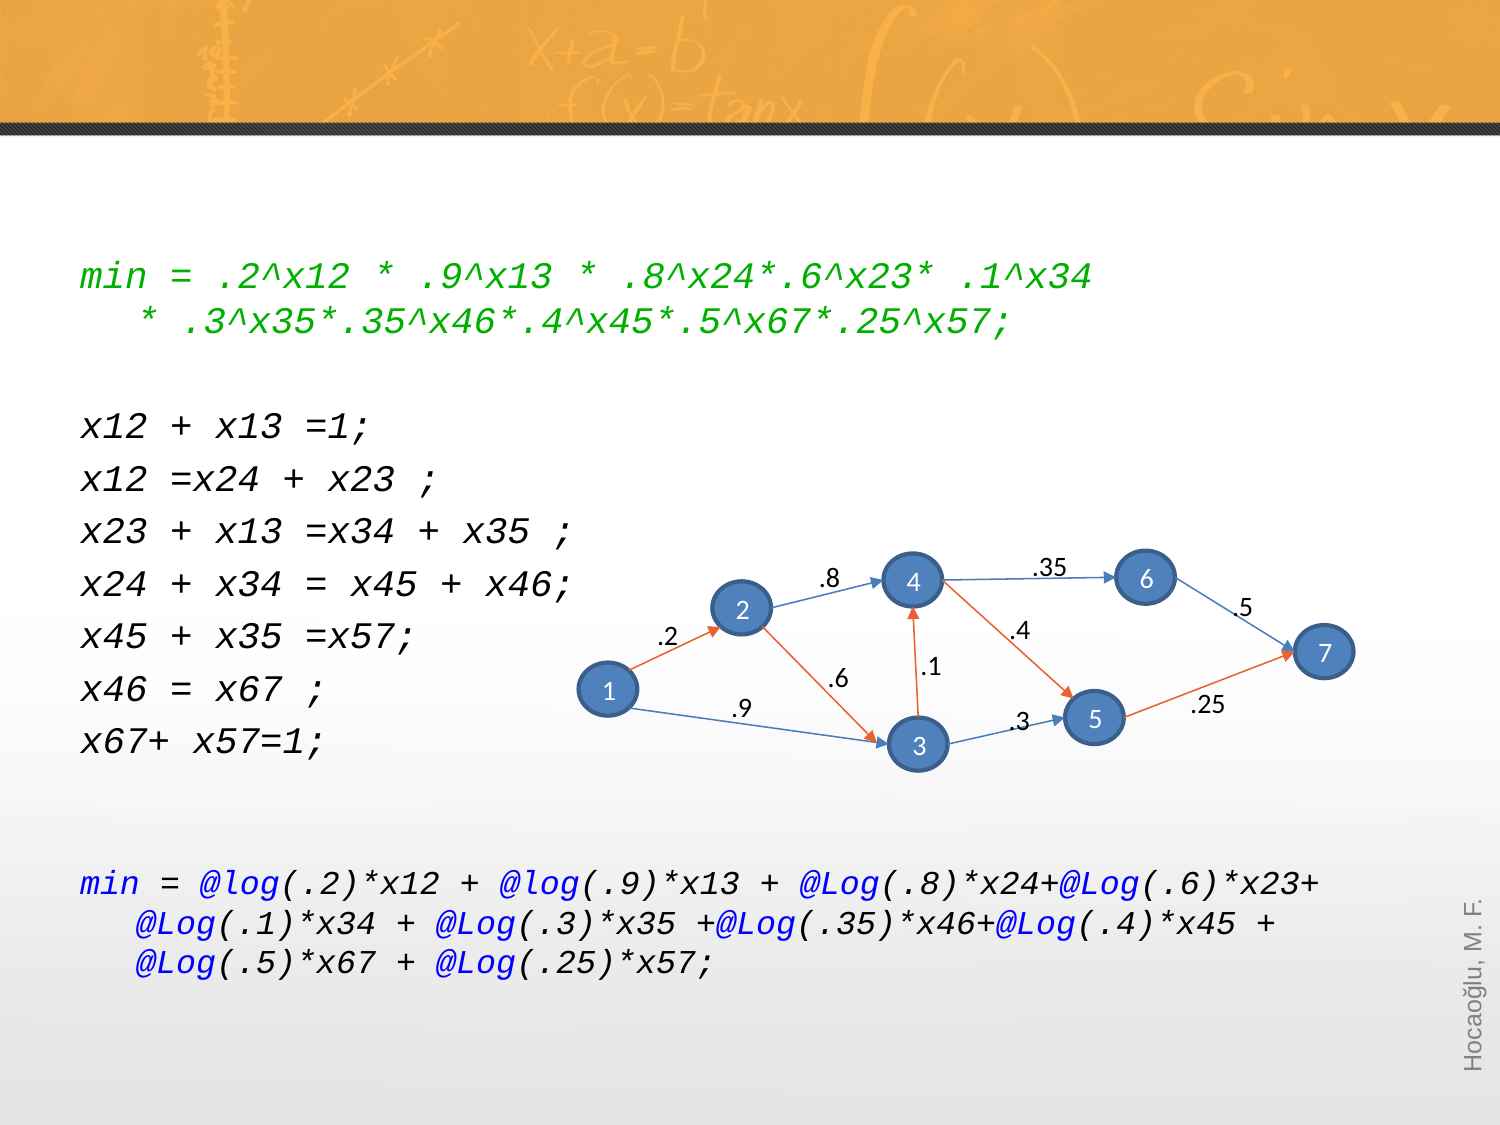

#
min = .2^x12 * .9^x13 * .8^x24*.6^x23* .1^x34 * .3^x35*.35^x46*.4^x45*.5^x67*.25^x57;

x12 + x13 =1;
x12 =x24 + x23 ;
x23 + x13 =x34 + x35 ;
x24 + x34 = x45 + x46;
x45 + x35 =x57;
x46 = x67 ;
x67+ x57=1;

min = @log(.2)*x12 + @log(.9)*x13 + @Log(.8)*x24+@Log(.6)*x23+ @Log(.1)*x34 + @Log(.3)*x35 +@Log(.35)*x46+@Log(.4)*x45 + @Log(.5)*x67 + @Log(.25)*x57;

.35
6
.8
4
2
.5
.4
.2
7
.1
.6
1
.25
.9
5
.3
3